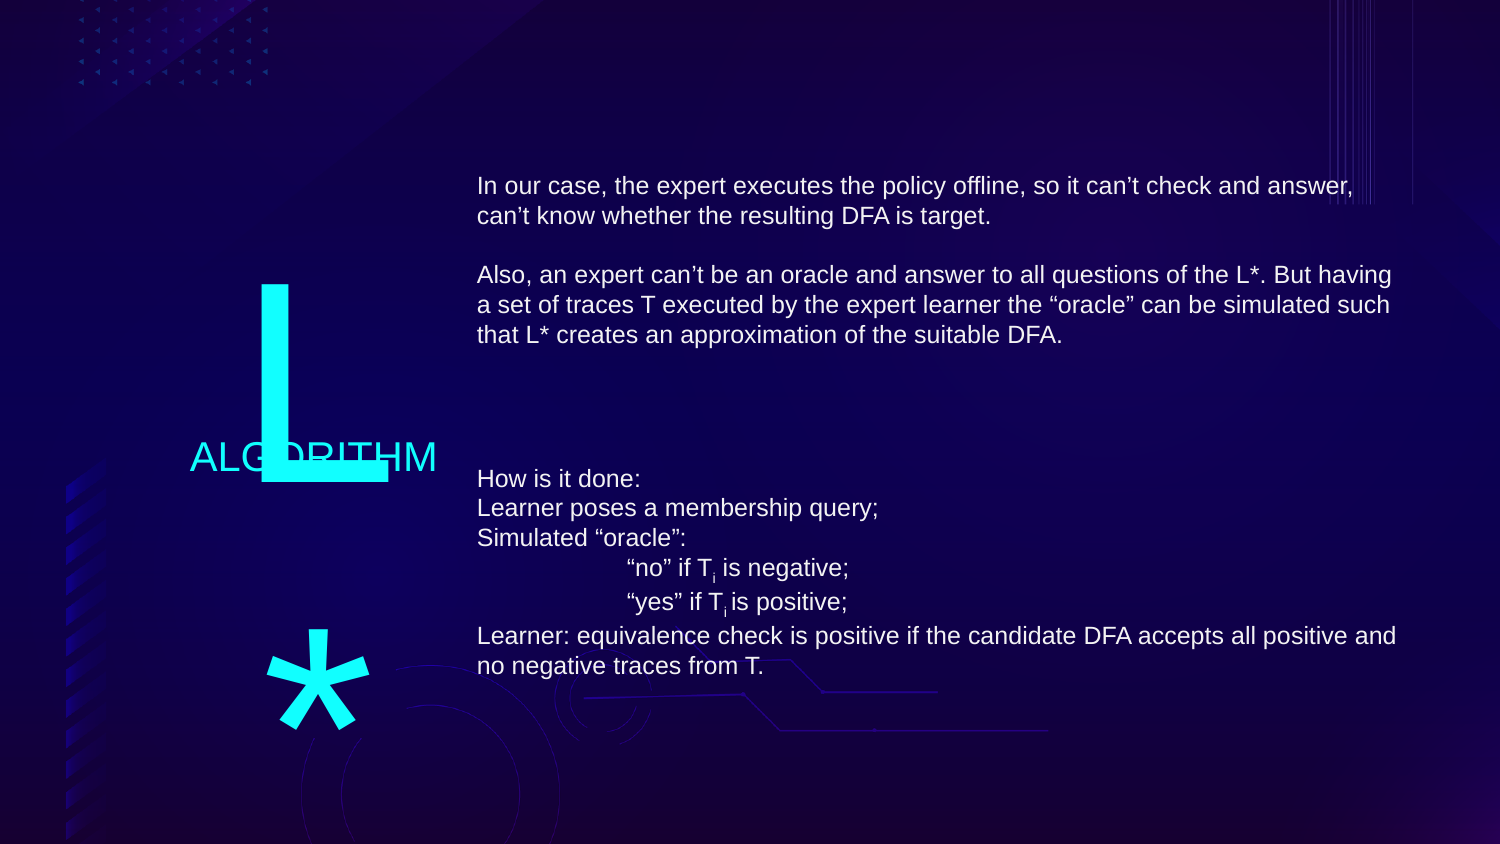

In our case, the expert executes the policy offline, so it can’t check and answer, can’t know whether the resulting DFA is target.

Also, an expert can’t be an oracle and answer to all questions of the L*. But having a set of traces T executed by the expert learner the “oracle” can be simulated such that L* creates an approximation of the suitable DFA.
L*
ALGORITHM
How is it done:
Learner poses a membership query;
Simulated “oracle”:
	“no” if Ti is negative;
	“yes” if Ti is positive;
Learner: equivalence check is positive if the candidate DFA accepts all positive and no negative traces from T.